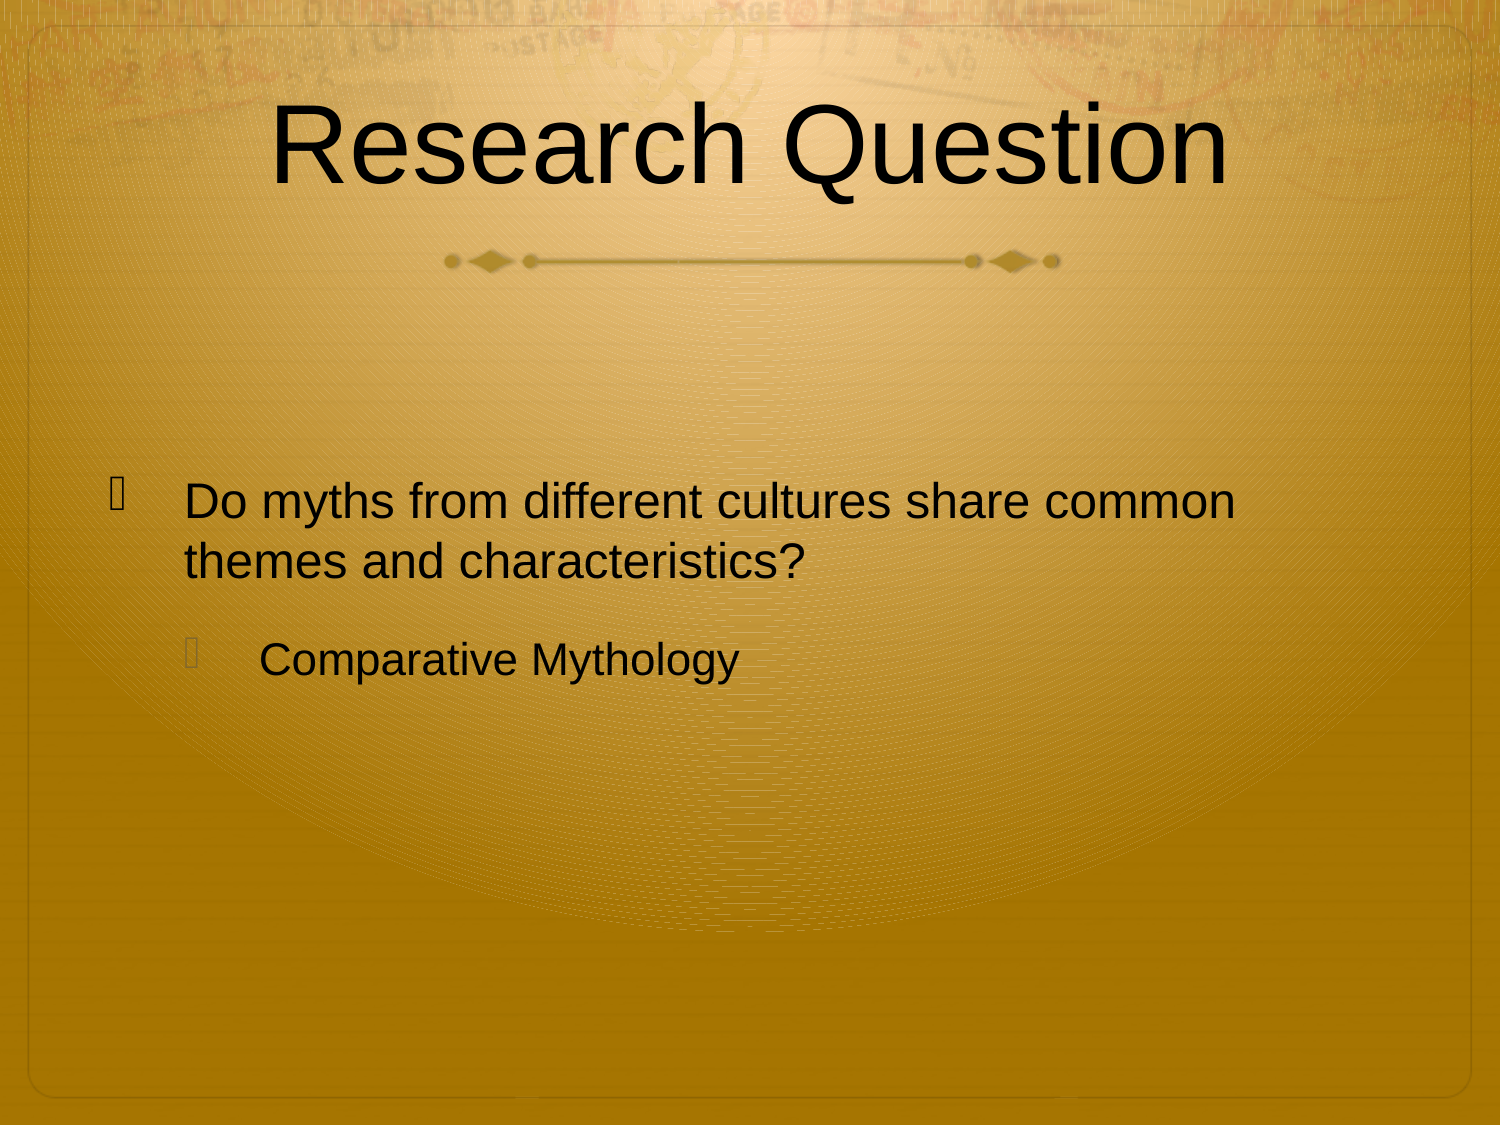

# Research Question
Do myths from different cultures share common themes and characteristics?
Comparative Mythology